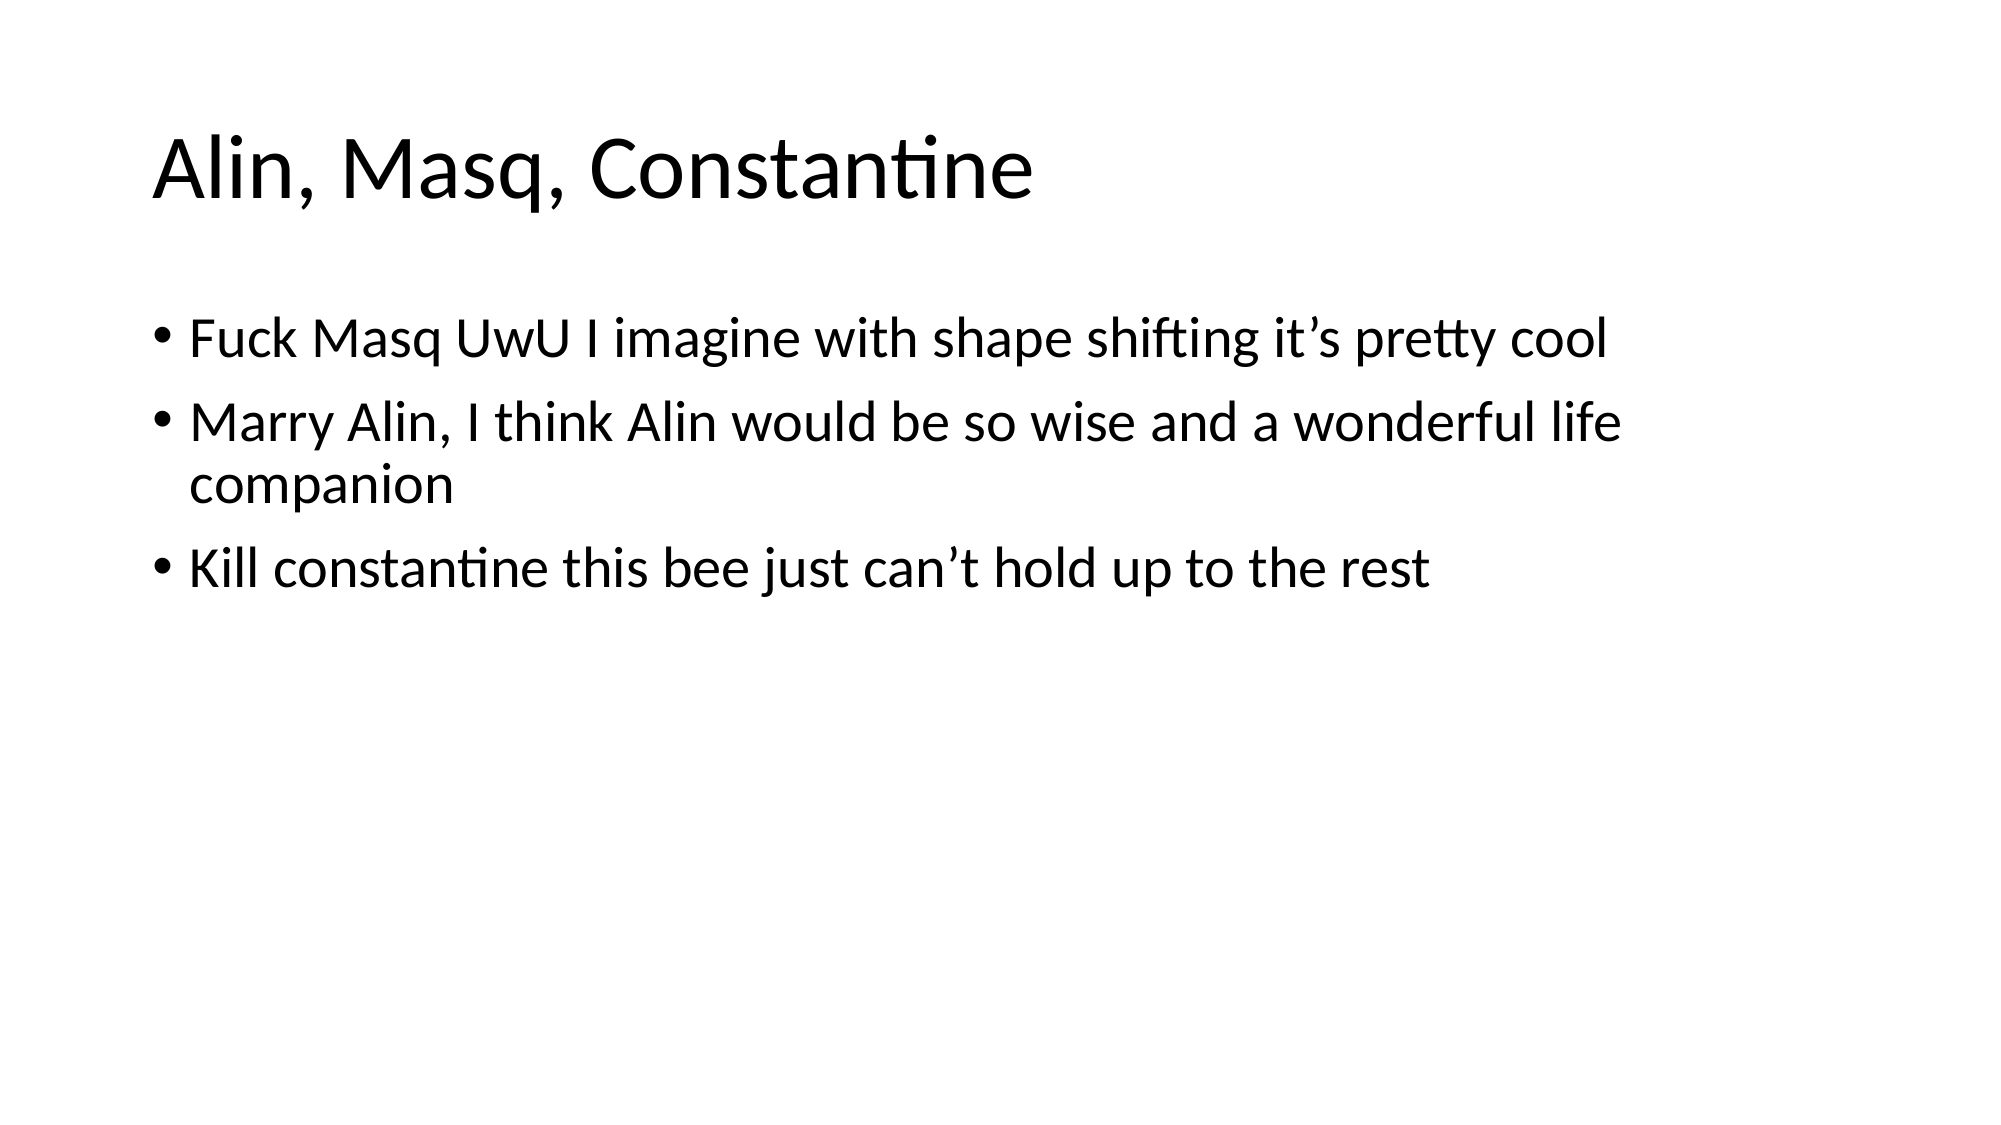

# Alin, Masq, Constantine
Fuck Masq UwU I imagine with shape shifting it’s pretty cool
Marry Alin, I think Alin would be so wise and a wonderful life companion
Kill constantine this bee just can’t hold up to the rest